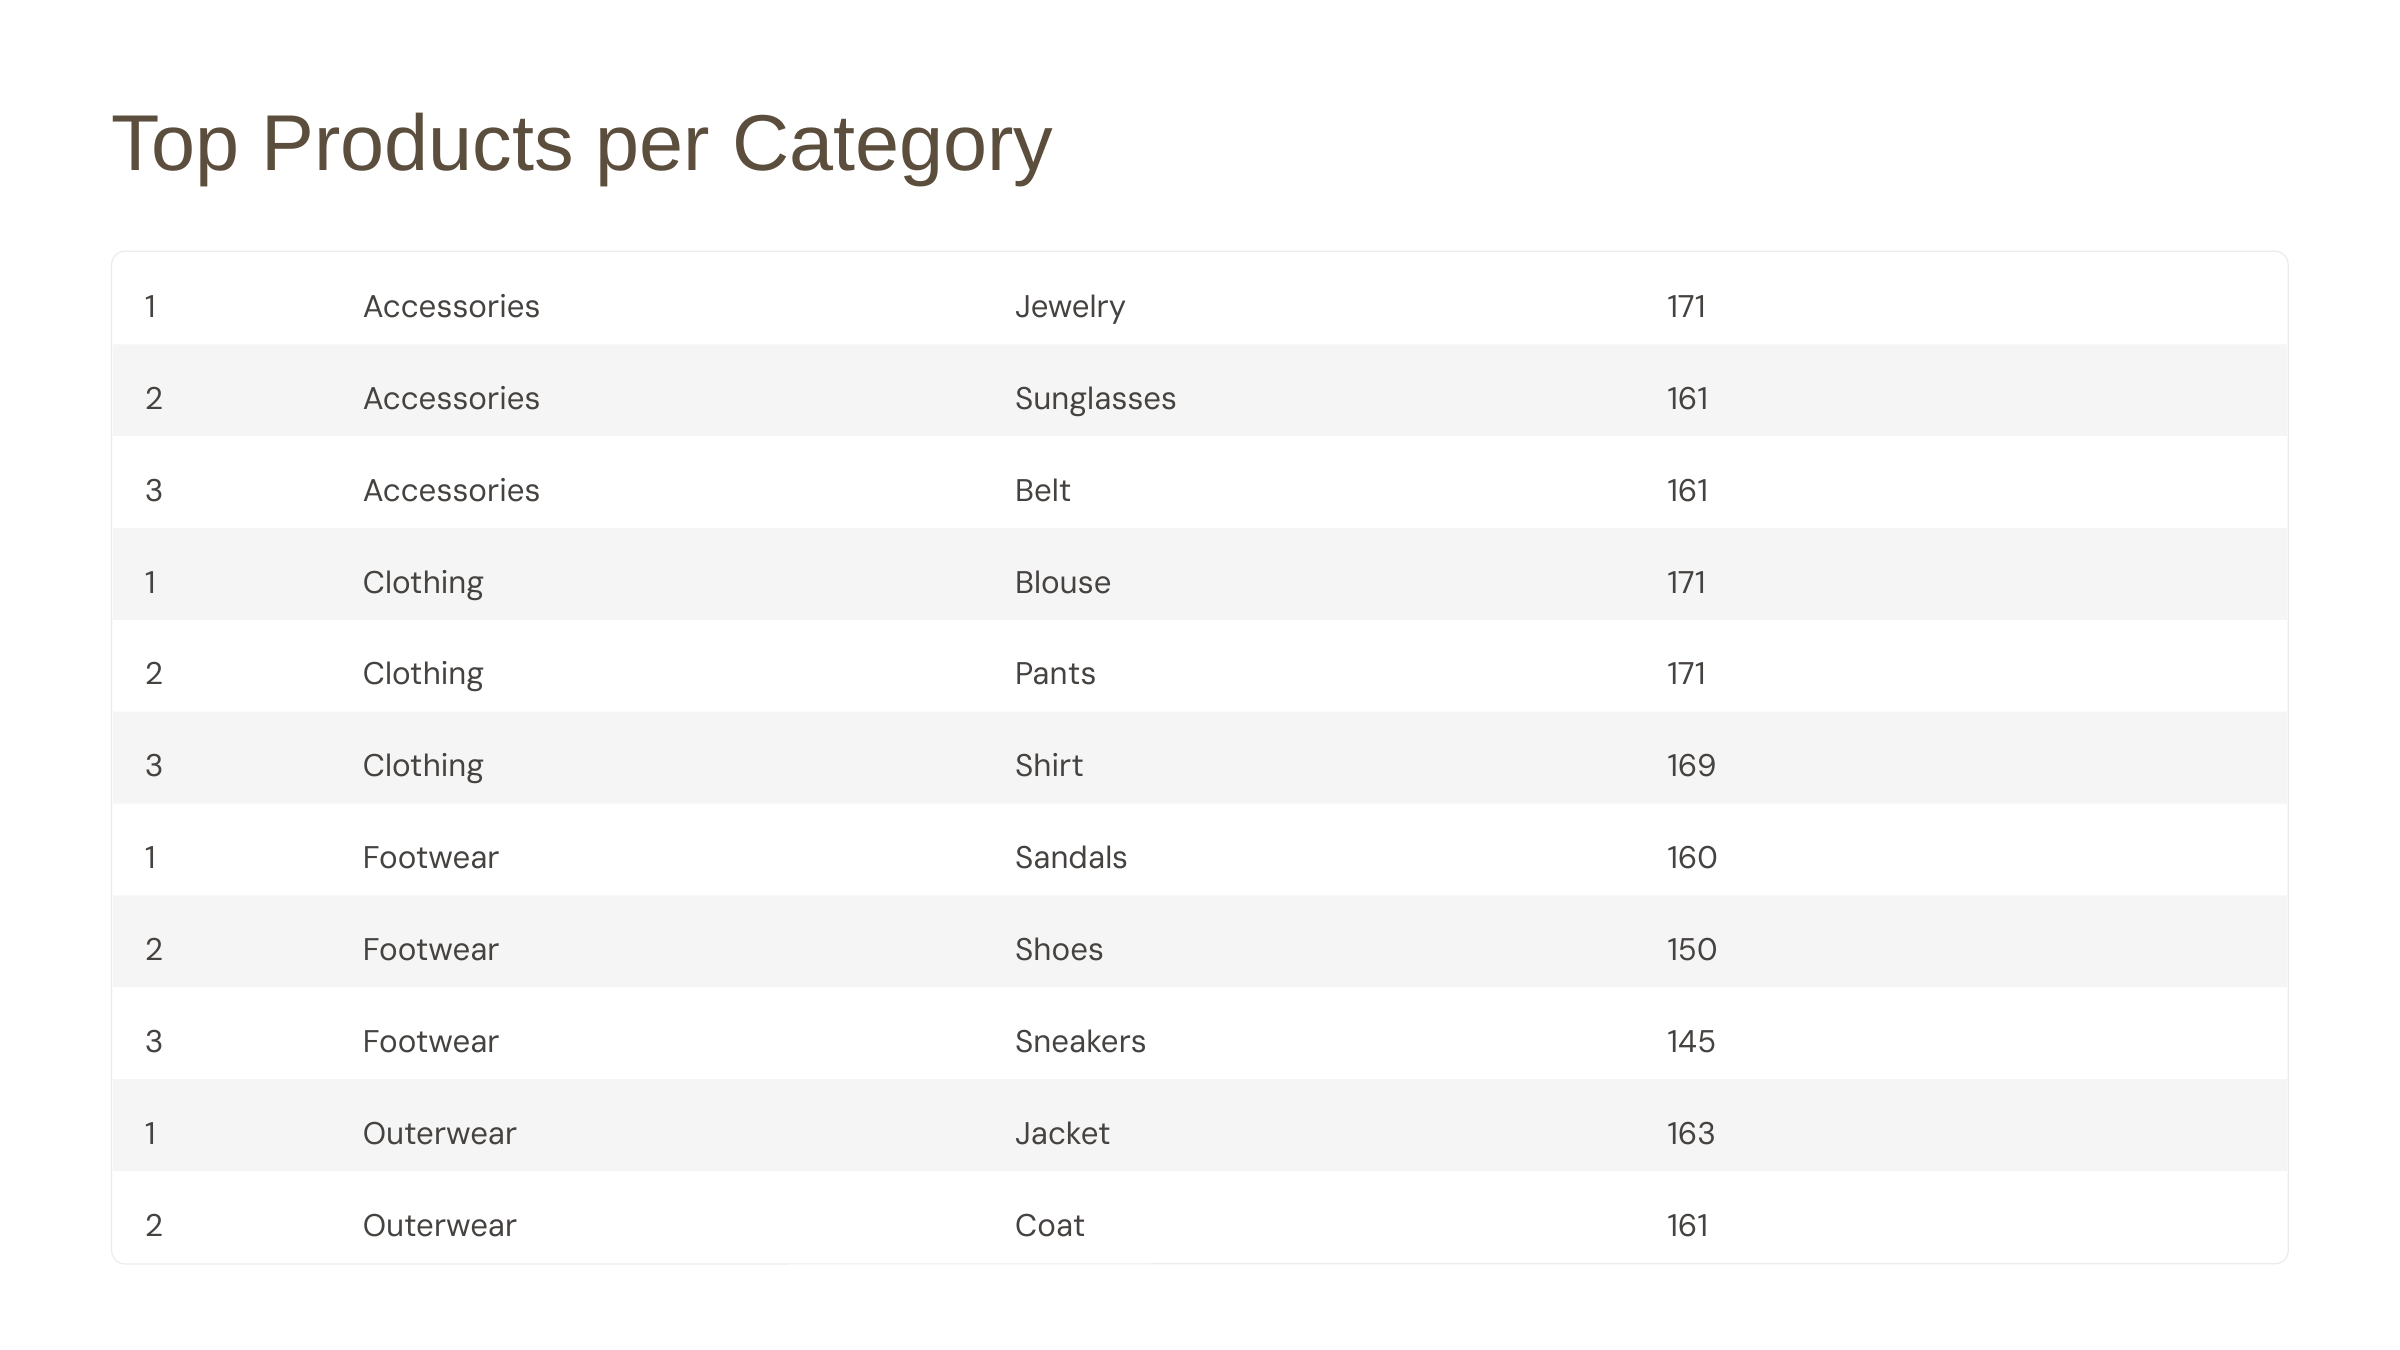

Top Products per Category

1
Accessories
Jewelry
171

2
Accessories
Sunglasses
161

3
Accessories
Belt
161

1
Clothing
Blouse
171

2
Clothing
Pants
171

3
Clothing
Shirt
169

1
Footwear
Sandals
160

2
Footwear
Shoes
150

3
Footwear
Sneakers
145

1
Outerwear
Jacket
163

2
Outerwear
Coat
161